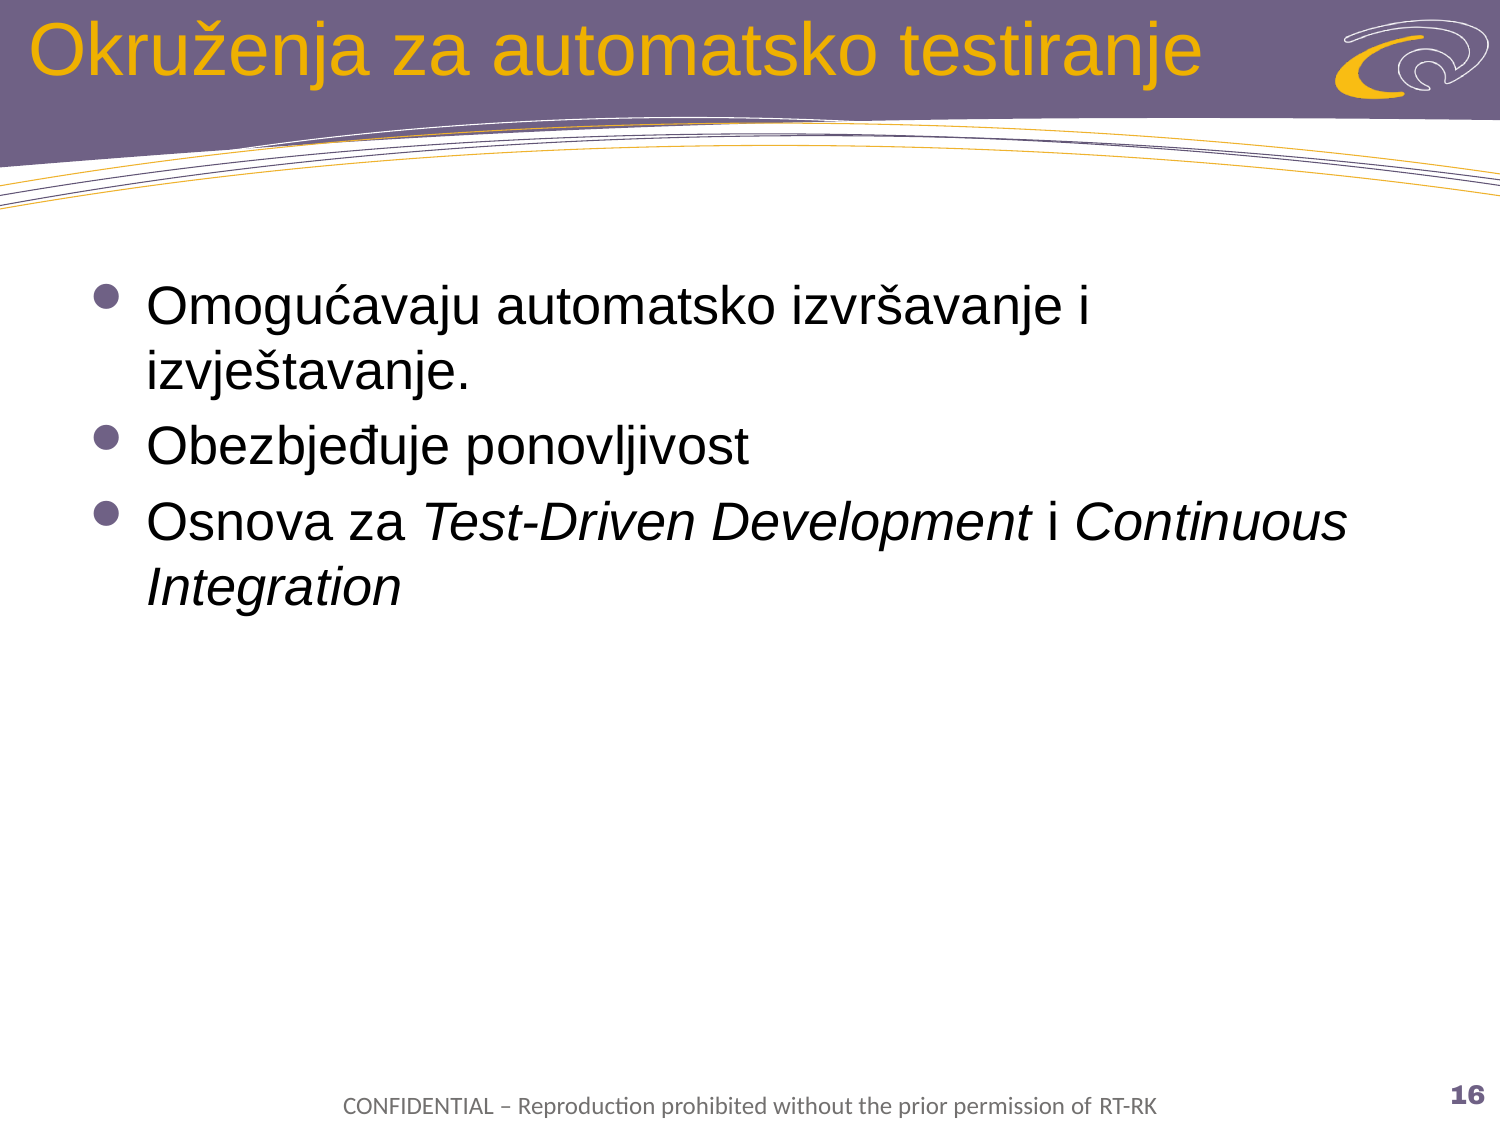

# Okruženja za automatsko testiranje
Omogućavaju automatsko izvršavanje i izvještavanje.
Obezbjeđuje ponovljivost
Osnova za Test-Driven Development i Continuous Integration